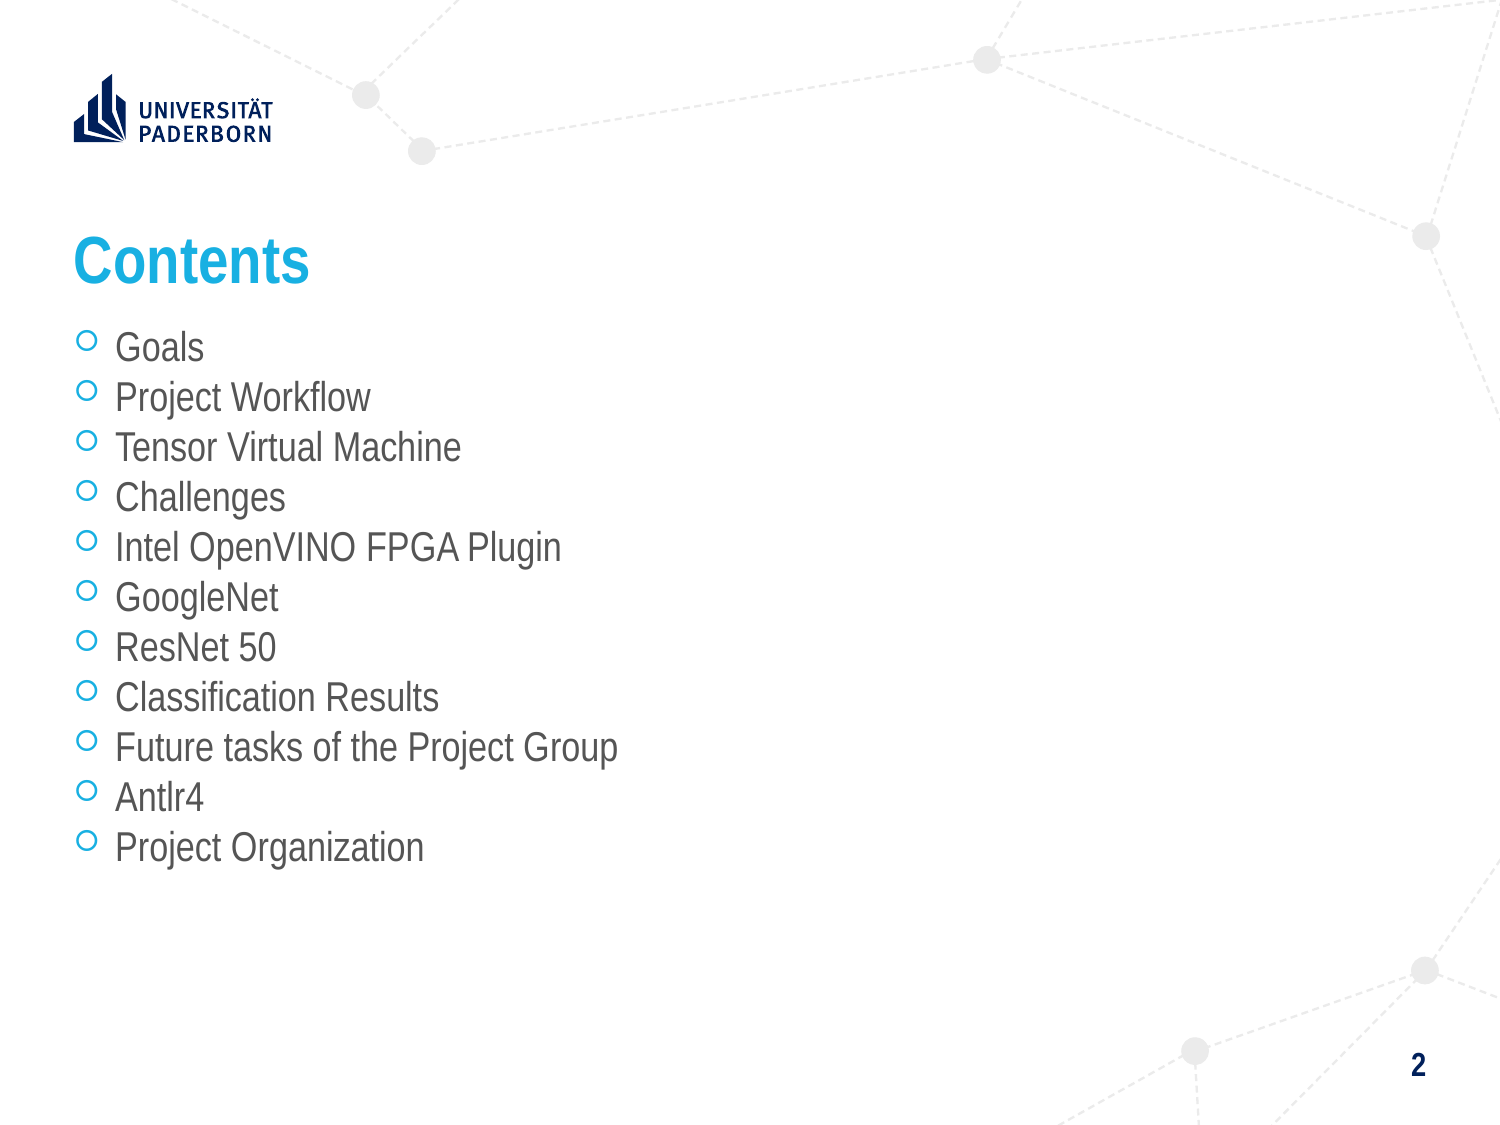

# Contents

Goals
Project Workflow
Tensor Virtual Machine
Challenges
Intel OpenVINO FPGA Plugin
GoogleNet
ResNet 50
Classification Results
Future tasks of the Project Group
Antlr4
Project Organization

2